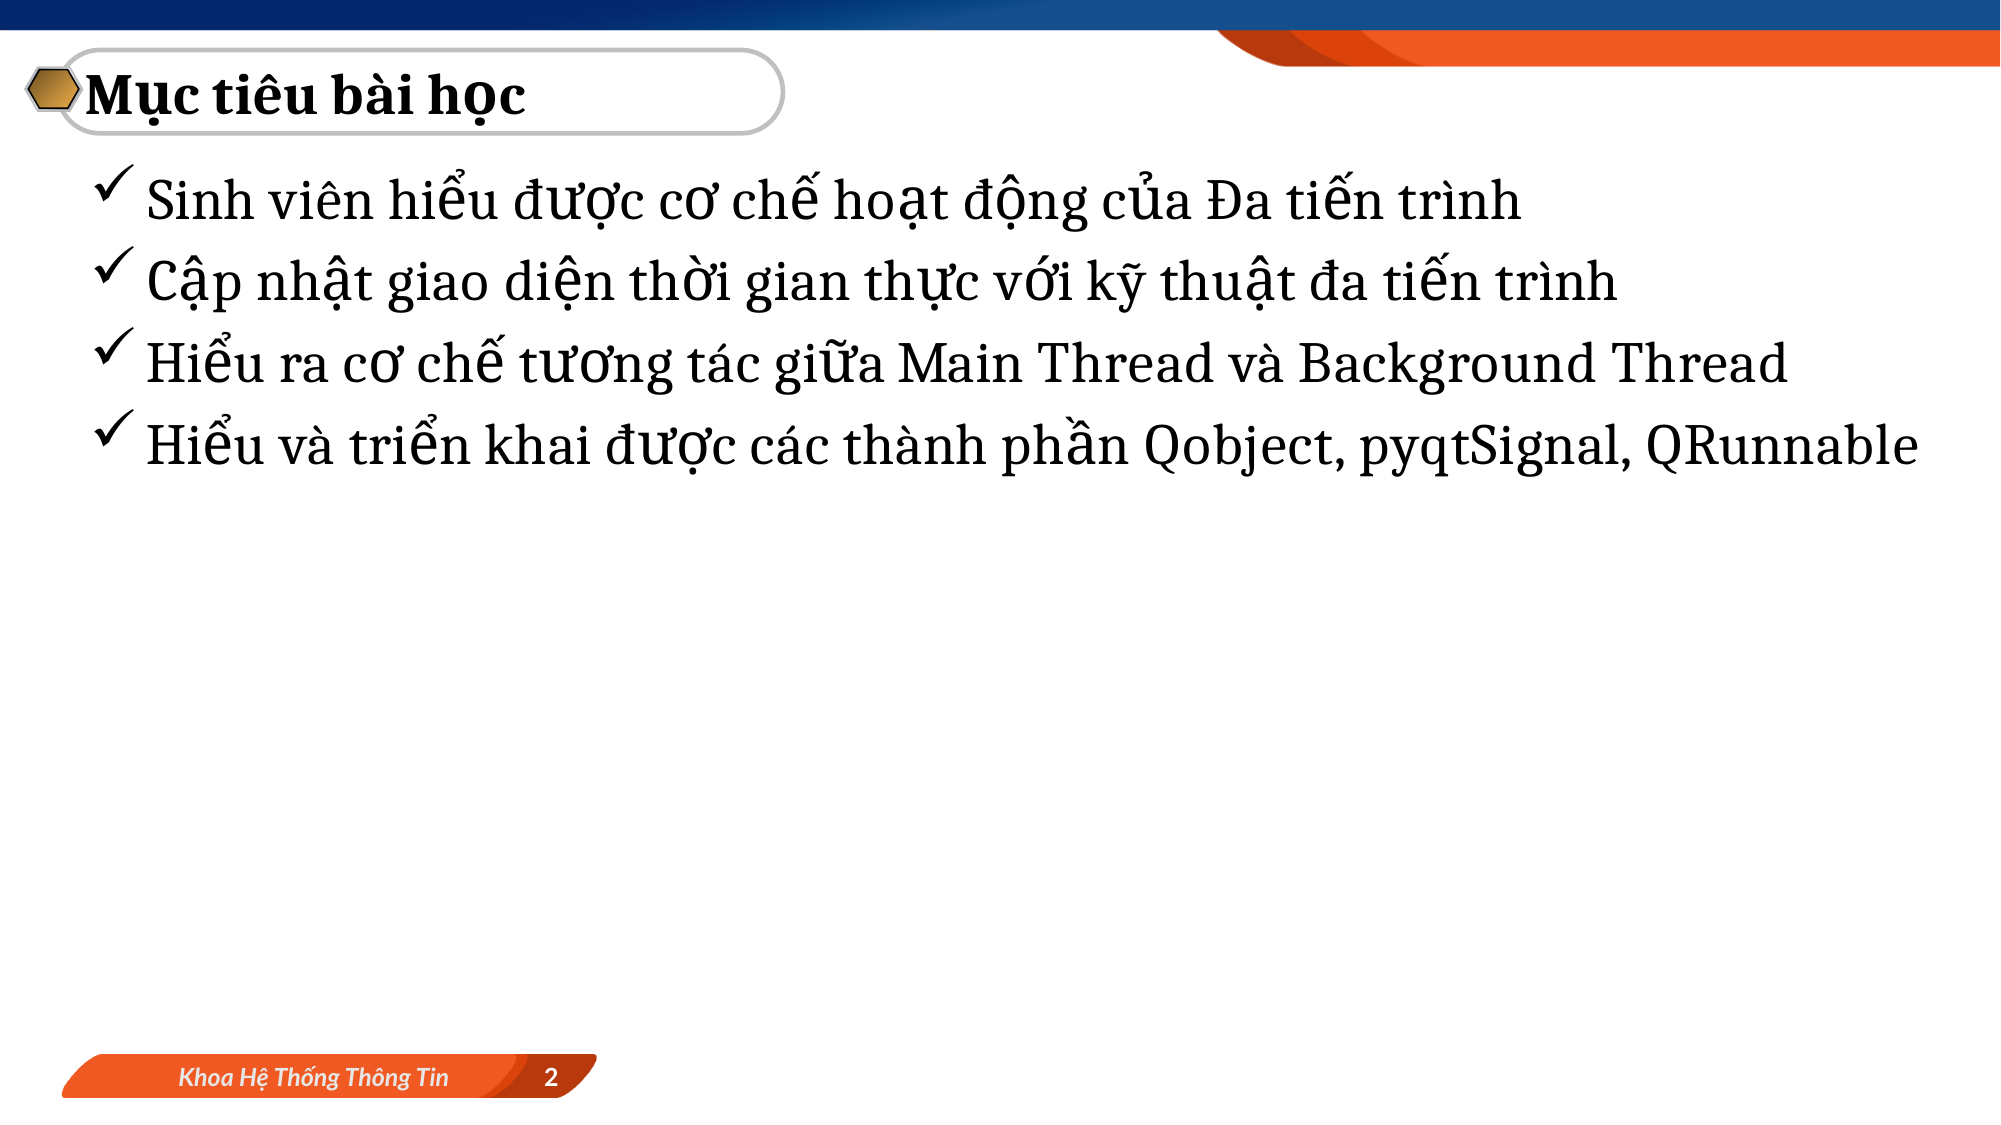

Mục tiêu bài học

Sinh viên hiểu được cơ chế hoạt động của Đa tiến trình
Cập nhật giao diện thời gian thực với kỹ thuật đa tiến trình
Hiểu ra cơ chế tương tác giữa Main Thread và Background Thread
Hiểu và triển khai được các thành phần Qobject, pyqtSignal, QRunnable
2
Khoa Hệ Thống Thông Tin